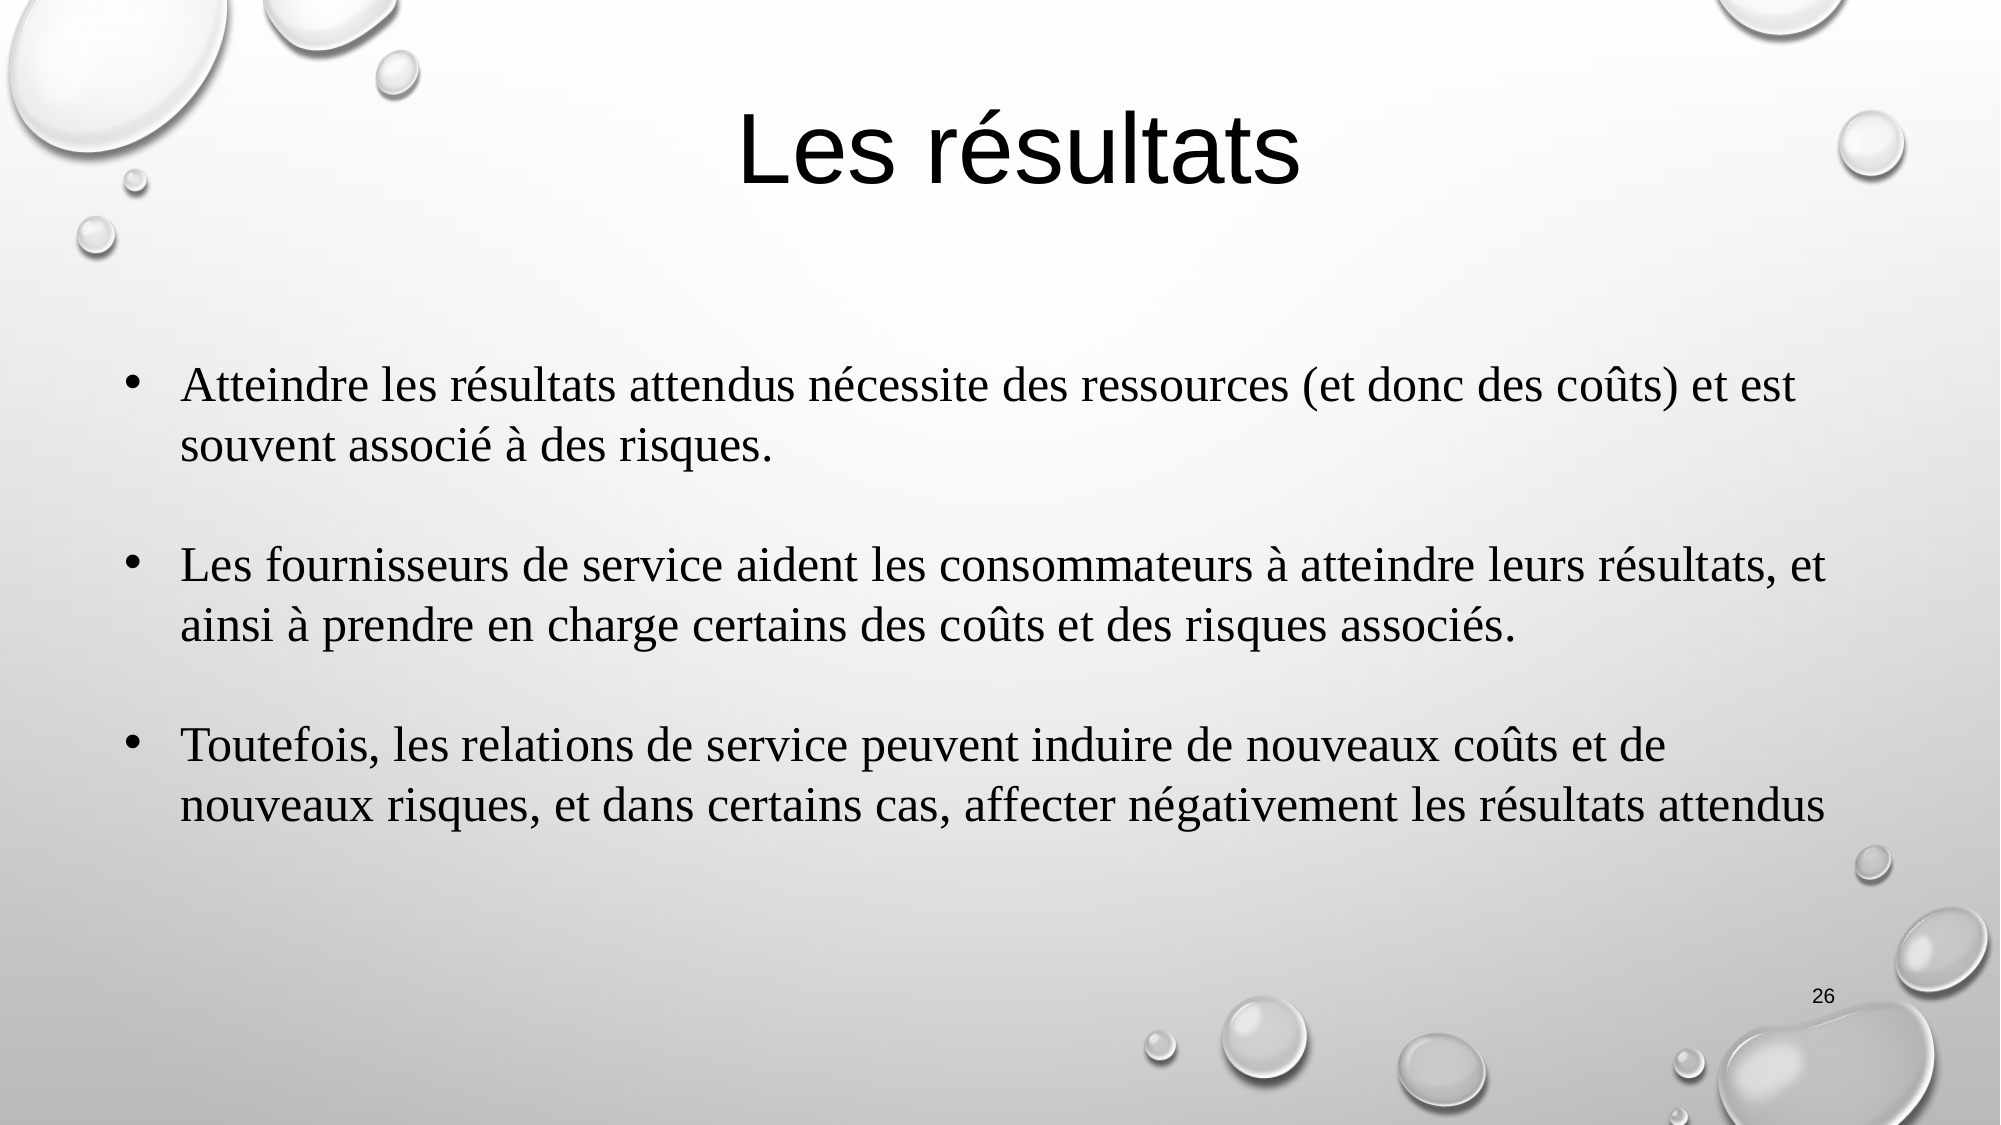

Les résultats
Atteindre les résultats attendus nécessite des ressources (et donc des coûts) et est souvent associé à des risques.

Les fournisseurs de service aident les consommateurs à atteindre leurs résultats, et ainsi à prendre en charge certains des coûts et des risques associés.

Toutefois, les relations de service peuvent induire de nouveaux coûts et de nouveaux risques, et dans certains cas, affecter négativement les résultats attendus
26